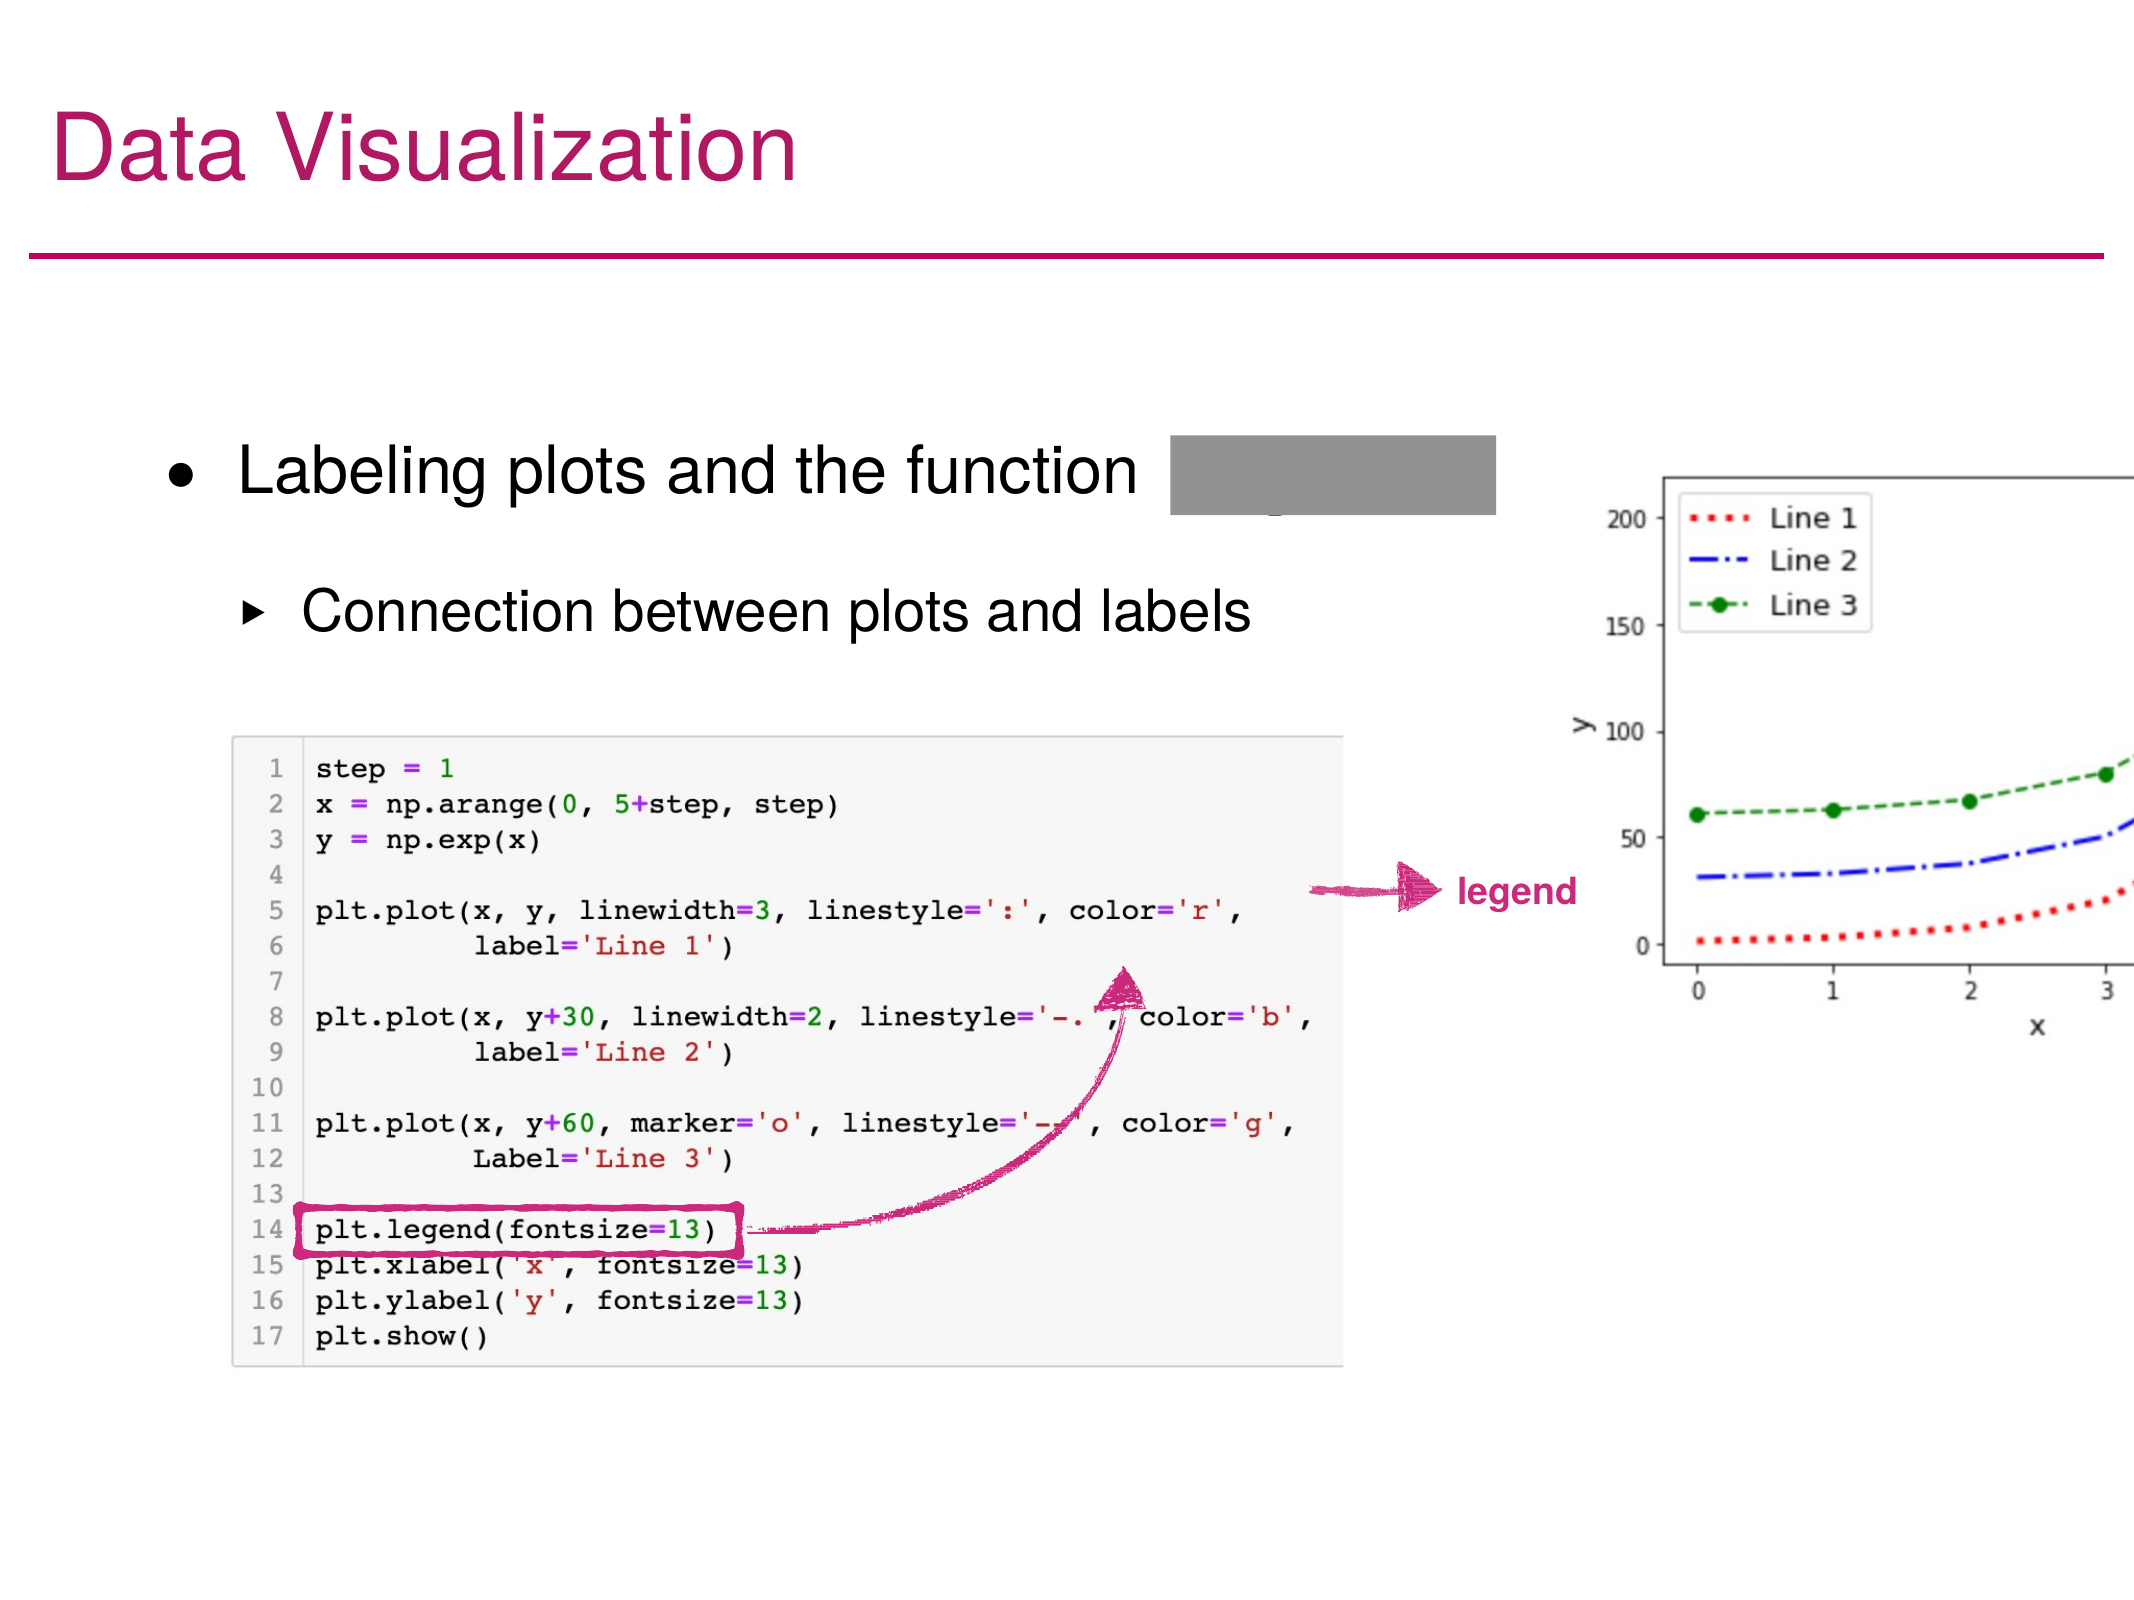

# Data Visualization

Labeling plots and the function
Connection between plots and labels
legend()

legend